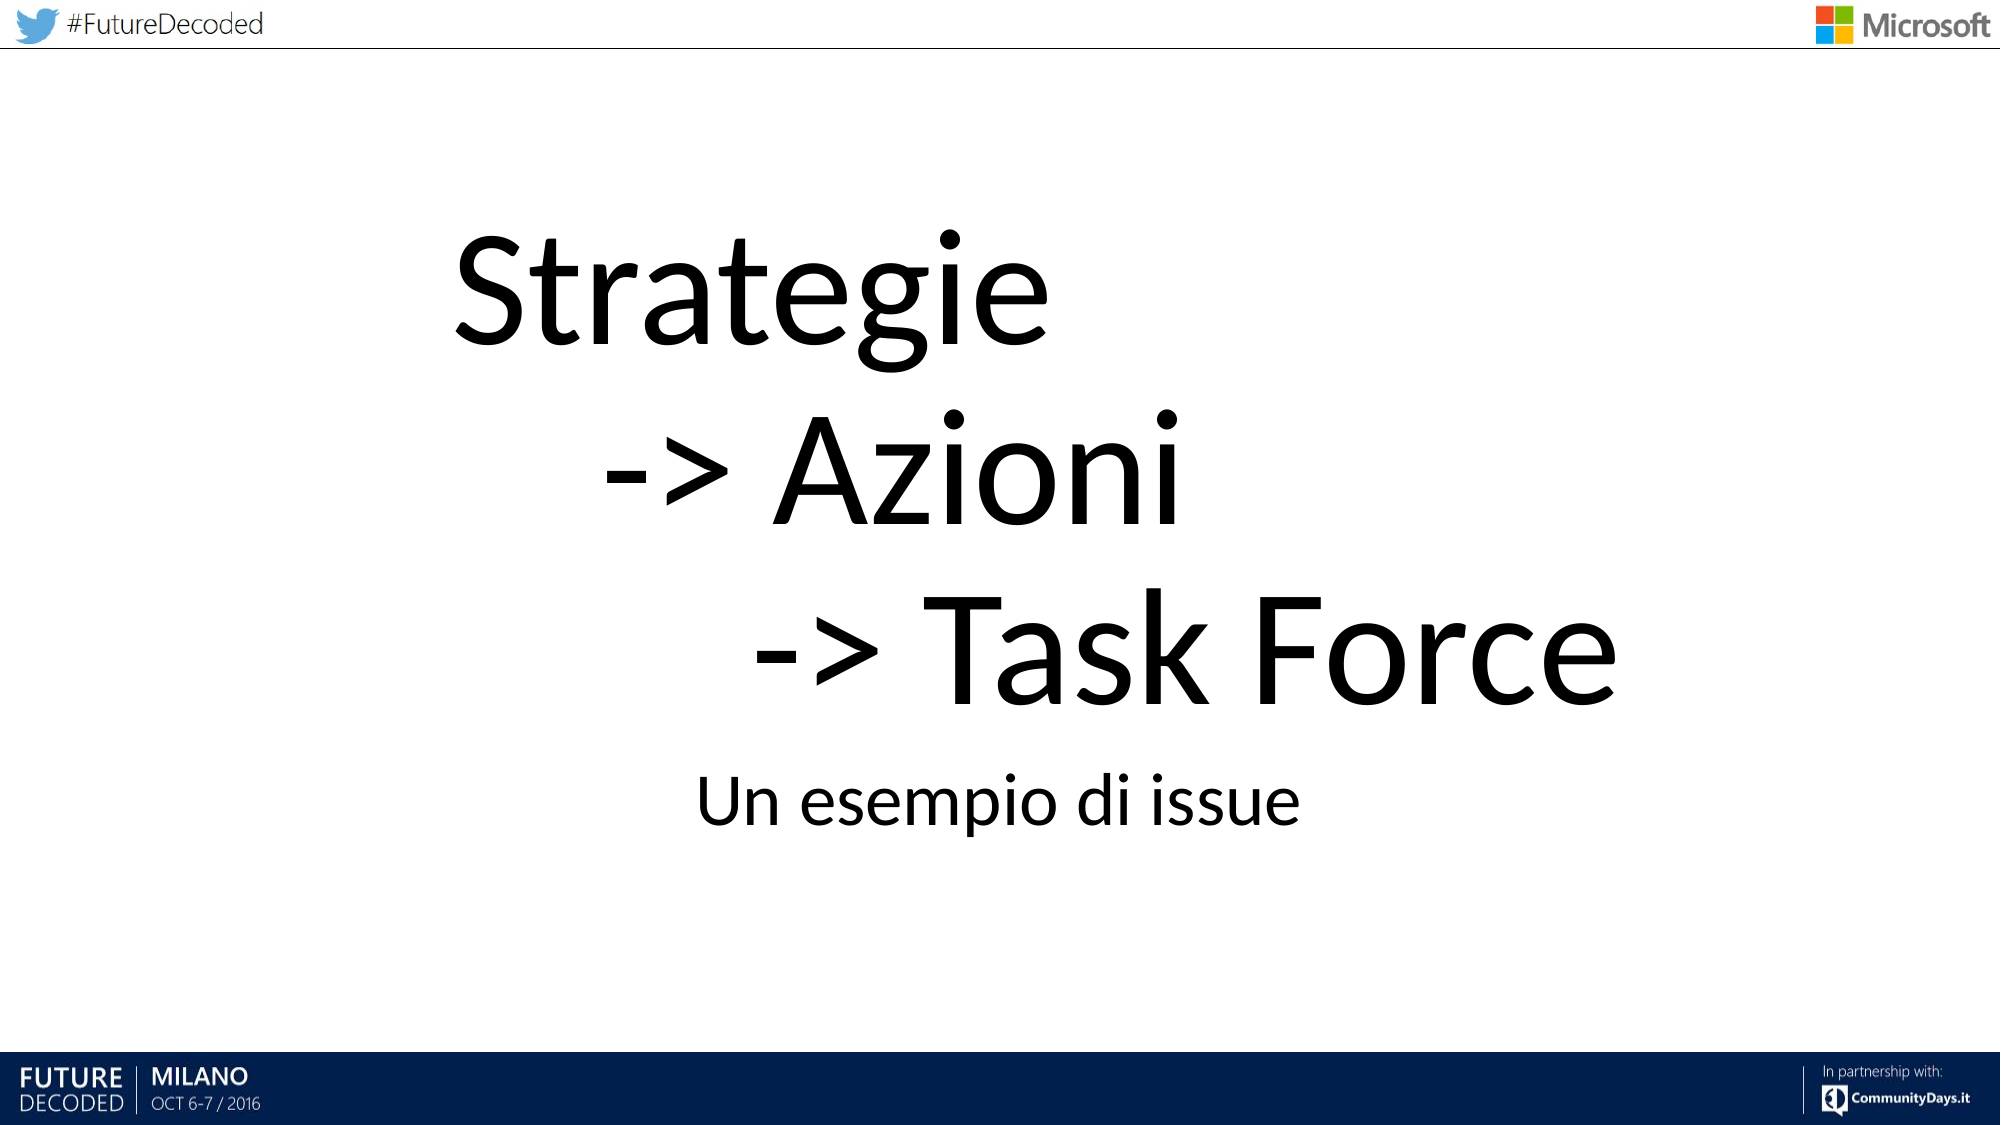

# Strategie -> Azioni -> Task Force
Un esempio di issue